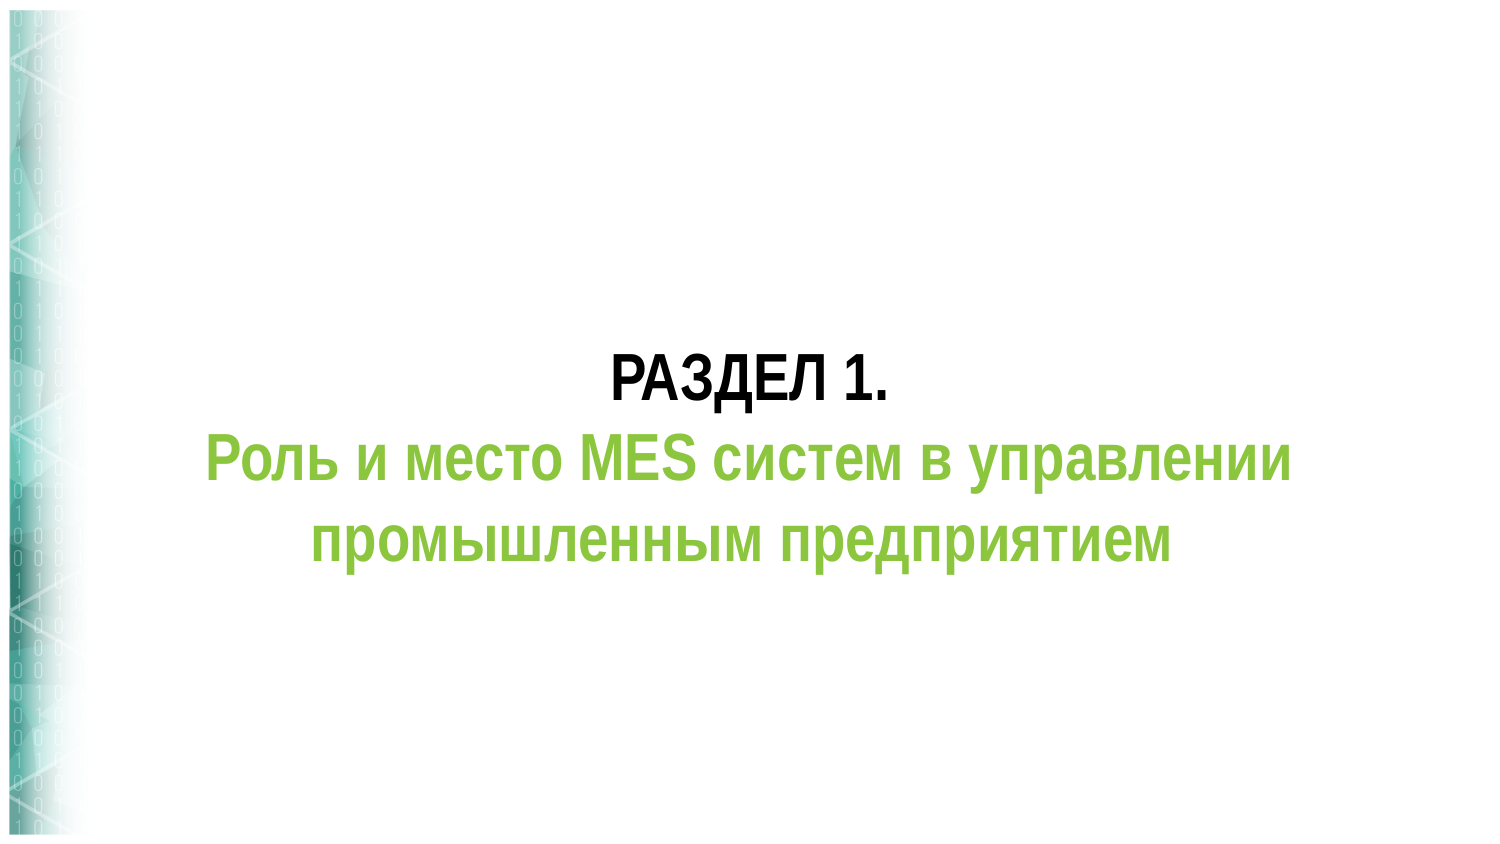

# РАЗДЕЛ 1. Роль и место MES систем в управлении промышленным предприятием